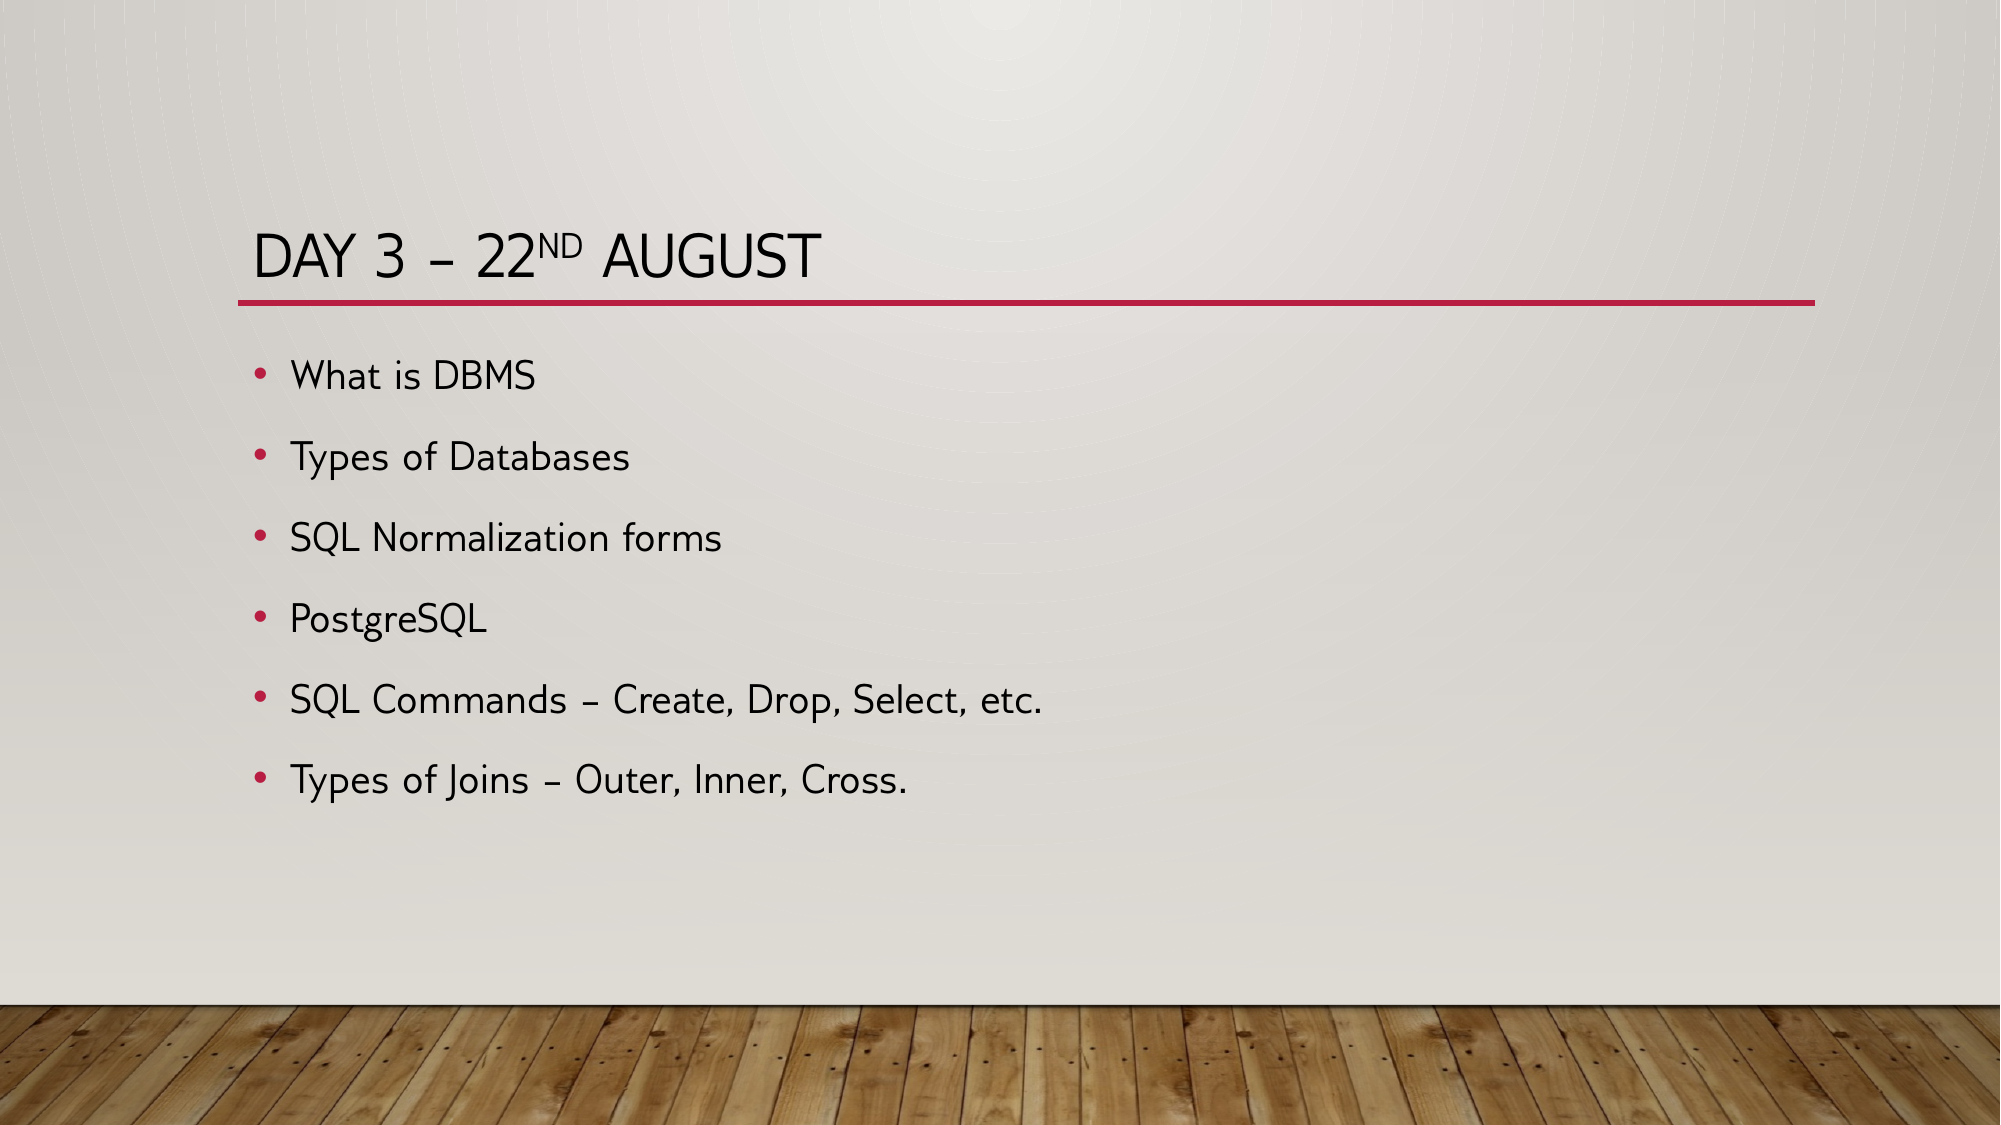

# Day 3 – 22nd August
What is DBMS
Types of Databases
SQL Normalization forms
PostgreSQL
SQL Commands – Create, Drop, Select, etc.
Types of Joins – Outer, Inner, Cross.